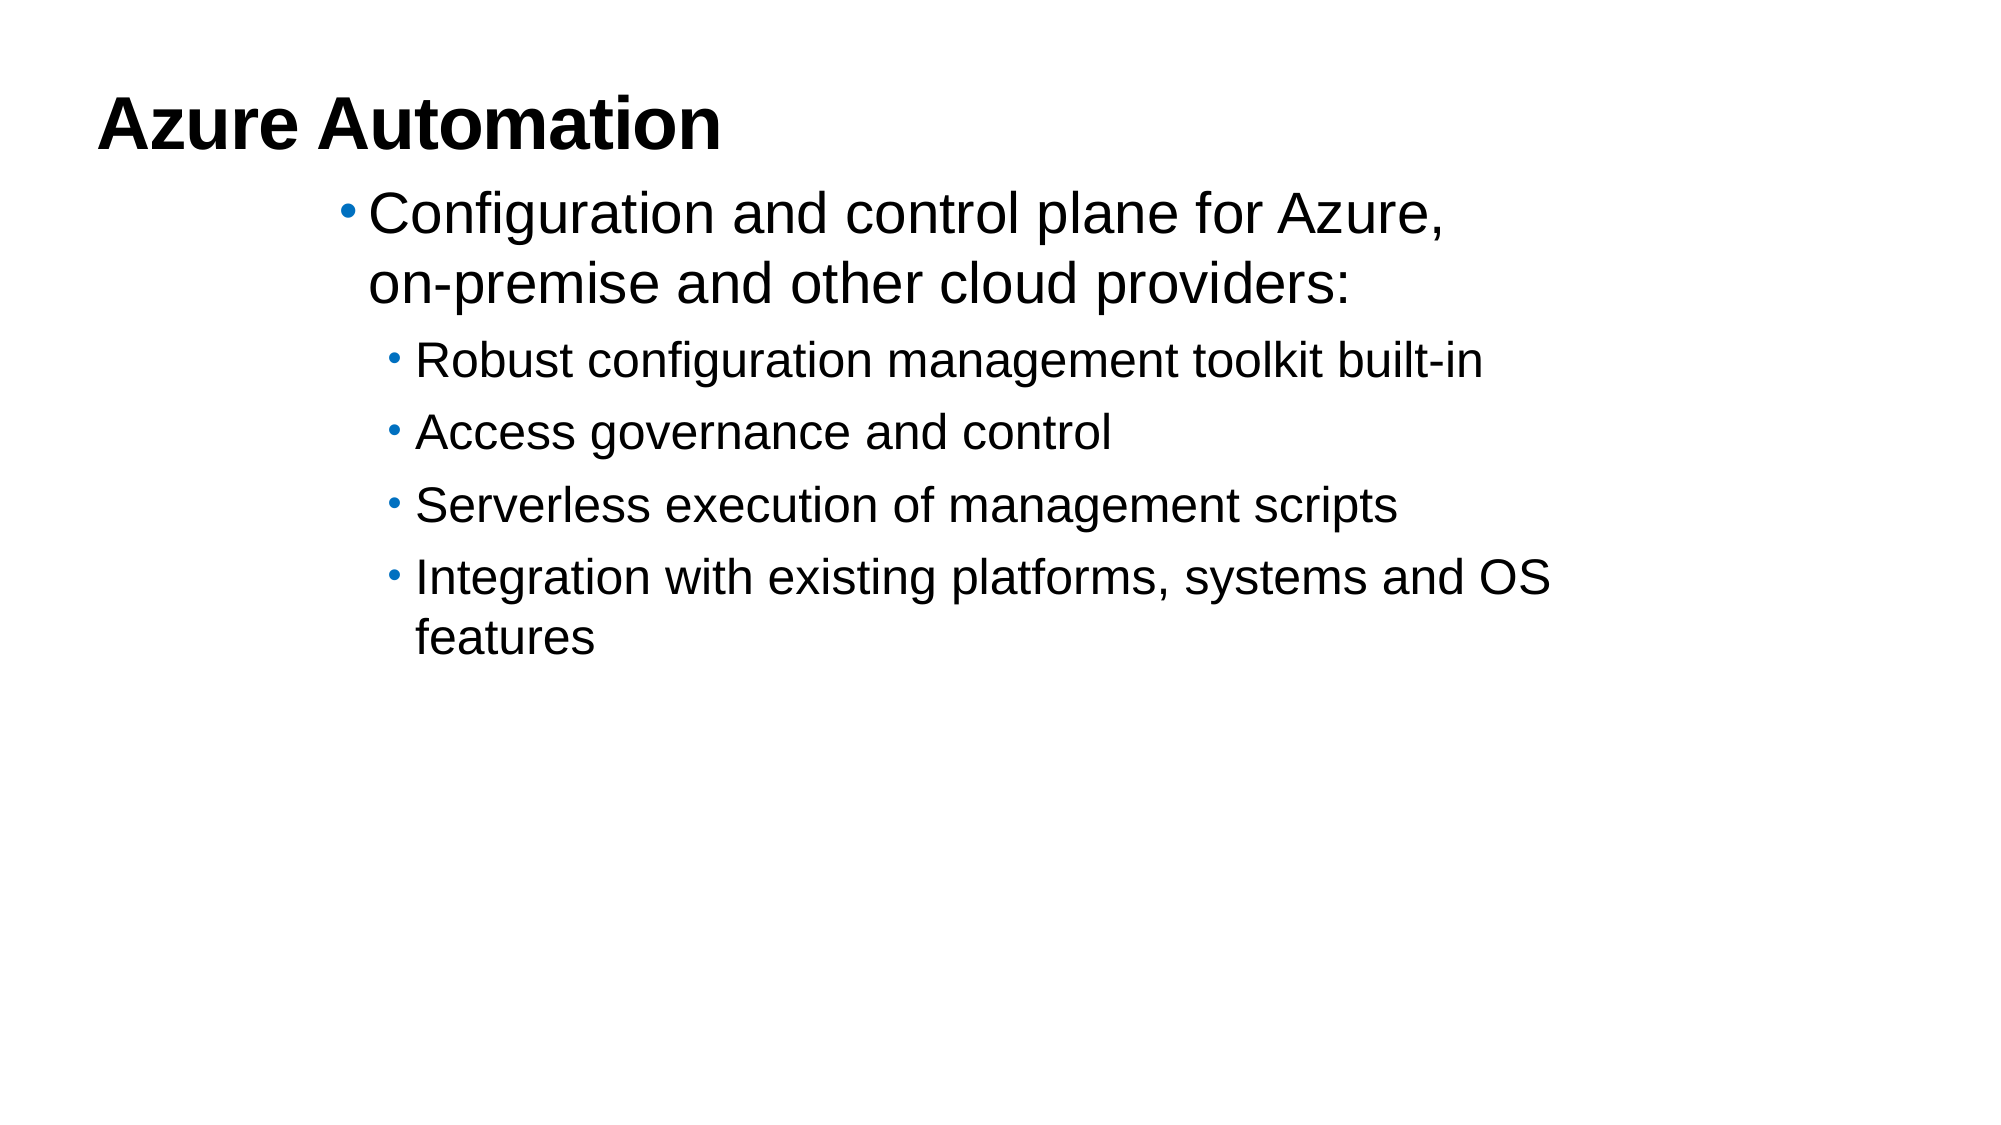

# Azure Automation
Configuration and control plane for Azure,
on-premise and other cloud providers:
Robust configuration management toolkit built-in
Access governance and control
Serverless execution of management scripts
Integration with existing platforms, systems and OS features